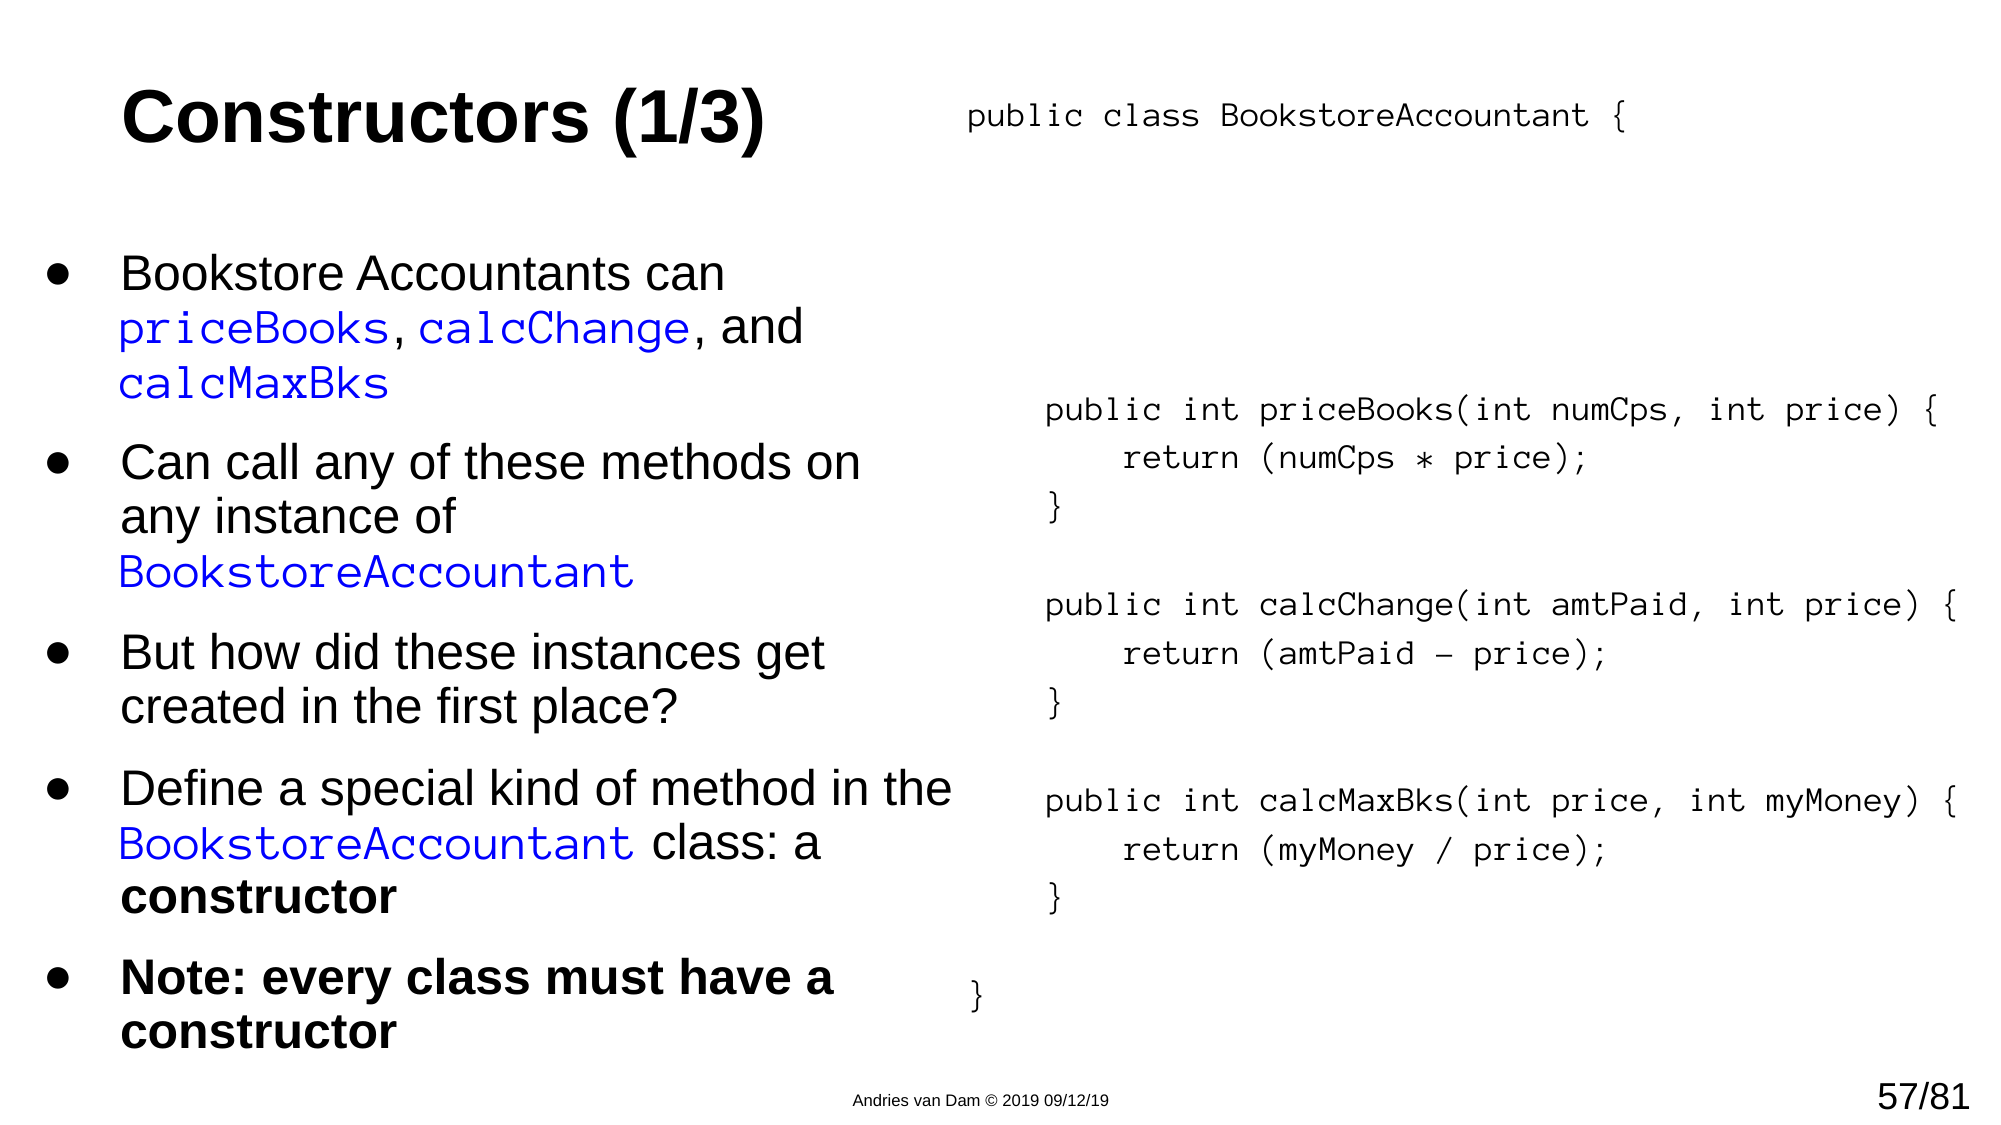

# Constructors (1/3)
public class BookstoreAccountant {

    public int priceBooks(int numCps, int price) {
        return (numCps * price);
    }

    public int calcChange(int amtPaid, int price) {
        return (amtPaid – price);
    }

    public int calcMaxBks(int price, int myMoney) {
        return (myMoney / price);
    }

}

Bookstore Accountants can priceBooks, calcChange, and calcMaxBks
Can call any of these methods on any instance of BookstoreAccountant
But how did these instances get created in the first place?
Define a special kind of method in the BookstoreAccountant class: a constructor
Note: every class must have a constructor